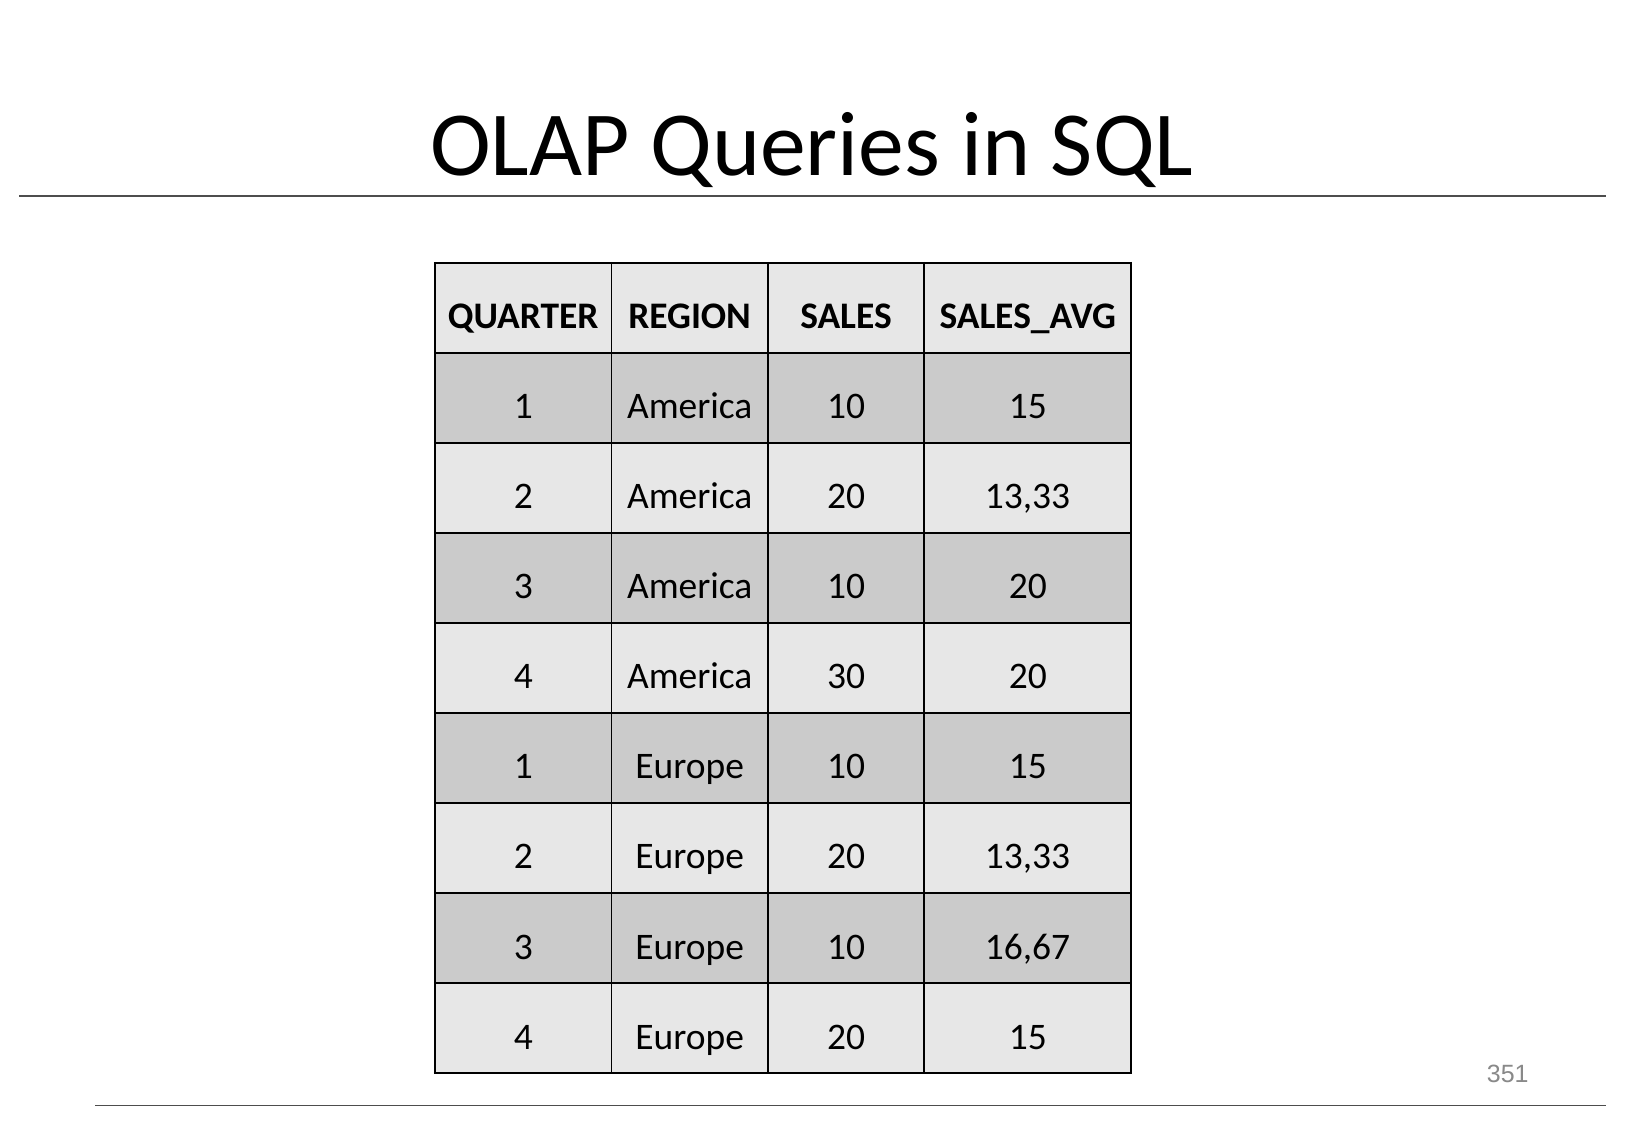

# OLAP Queries in SQL
| QUARTER | REGION | SALES | SALES\_AVG |
| --- | --- | --- | --- |
| 1 | America | 10 | 15 |
| 2 | America | 20 | 13,33 |
| 3 | America | 10 | 20 |
| 4 | America | 30 | 20 |
| 1 | Europe | 10 | 15 |
| 2 | Europe | 20 | 13,33 |
| 3 | Europe | 10 | 16,67 |
| 4 | Europe | 20 | 15 |
351